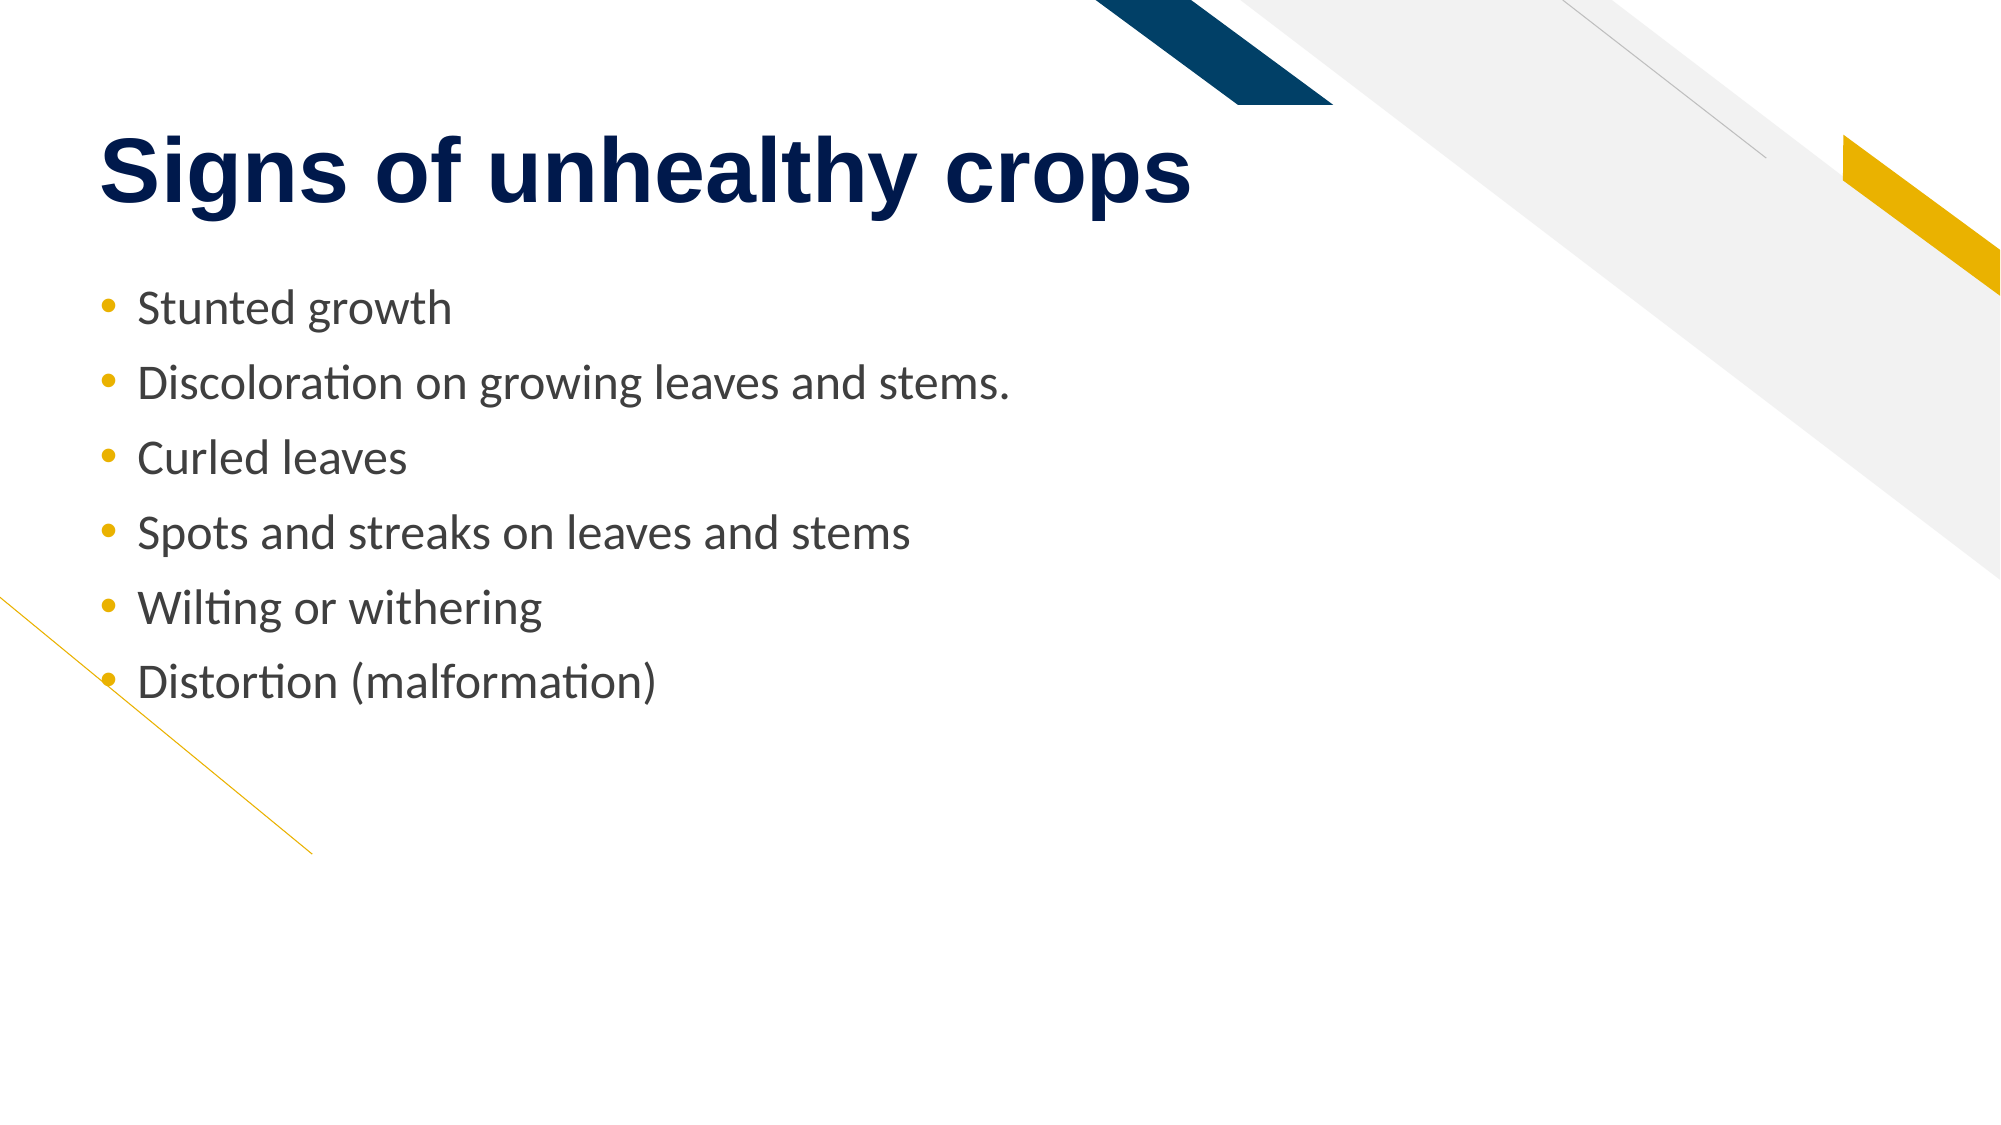

# Signs of unhealthy crops
Stunted growth
Discoloration on growing leaves and stems.
Curled leaves
Spots and streaks on leaves and stems
Wilting or withering
Distortion (malformation)